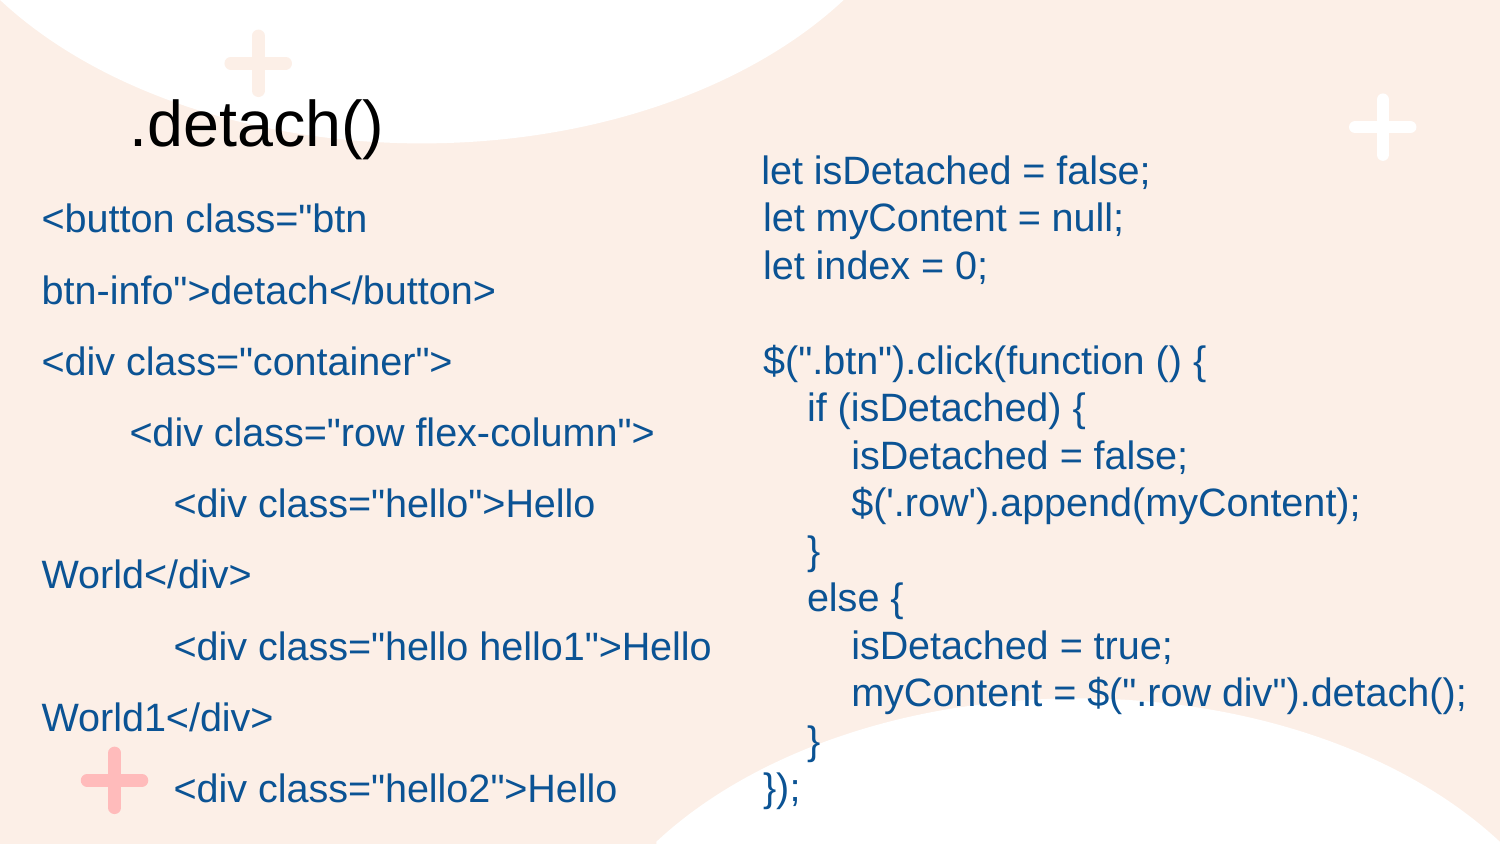

# .detach()
 let isDetached = false;
        let myContent = null;
        let index = 0;

        $(".btn").click(function () {
            if (isDetached) {
                isDetached = false;
                $('.row').append(myContent);
            }
            else {
                isDetached = true;
                myContent = $(".row div").detach();
            }
        });

<button class="btn btn-info">detach</button>
<div class="container">
        <div class="row flex-column">
            <div class="hello">Hello World</div>
            <div class="hello hello1">Hello World1</div>
            <div class="hello2">Hello World2</div>
        </div>
    </div>